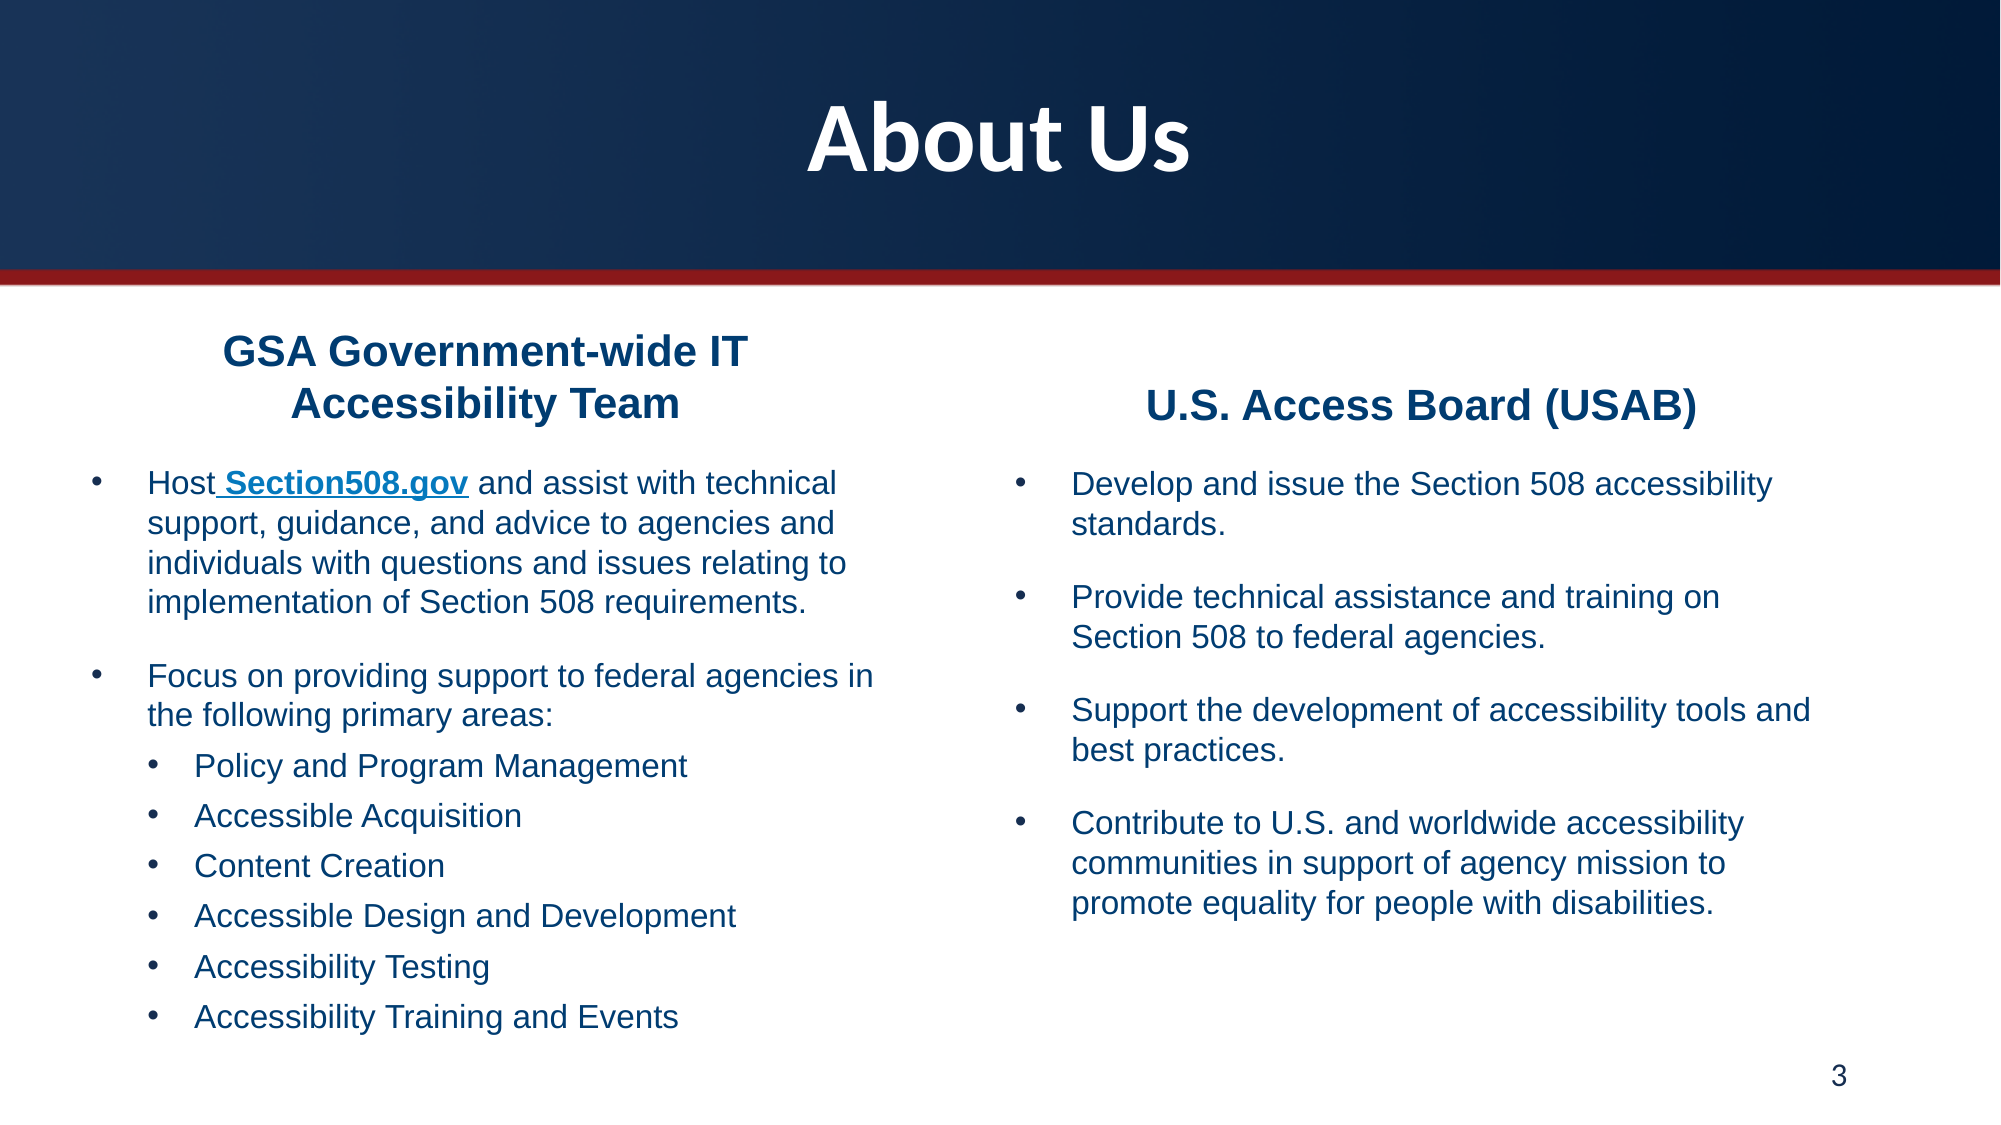

# About Us
GSA Government-wide IT Accessibility Team
Host Section508.gov and assist with technical support, guidance, and advice to agencies and individuals with questions and issues relating to implementation of Section 508 requirements.
Focus on providing support to federal agencies in the following primary areas:
Policy and Program Management
Accessible Acquisition
Content Creation
Accessible Design and Development
Accessibility Testing
Accessibility Training and Events
U.S. Access Board (USAB)
Develop and issue the Section 508 accessibility standards.
Provide technical assistance and training on Section 508 to federal agencies.
Support the development of accessibility tools and best practices.
Contribute to U.S. and worldwide accessibility communities in support of agency mission to promote equality for people with disabilities.
3